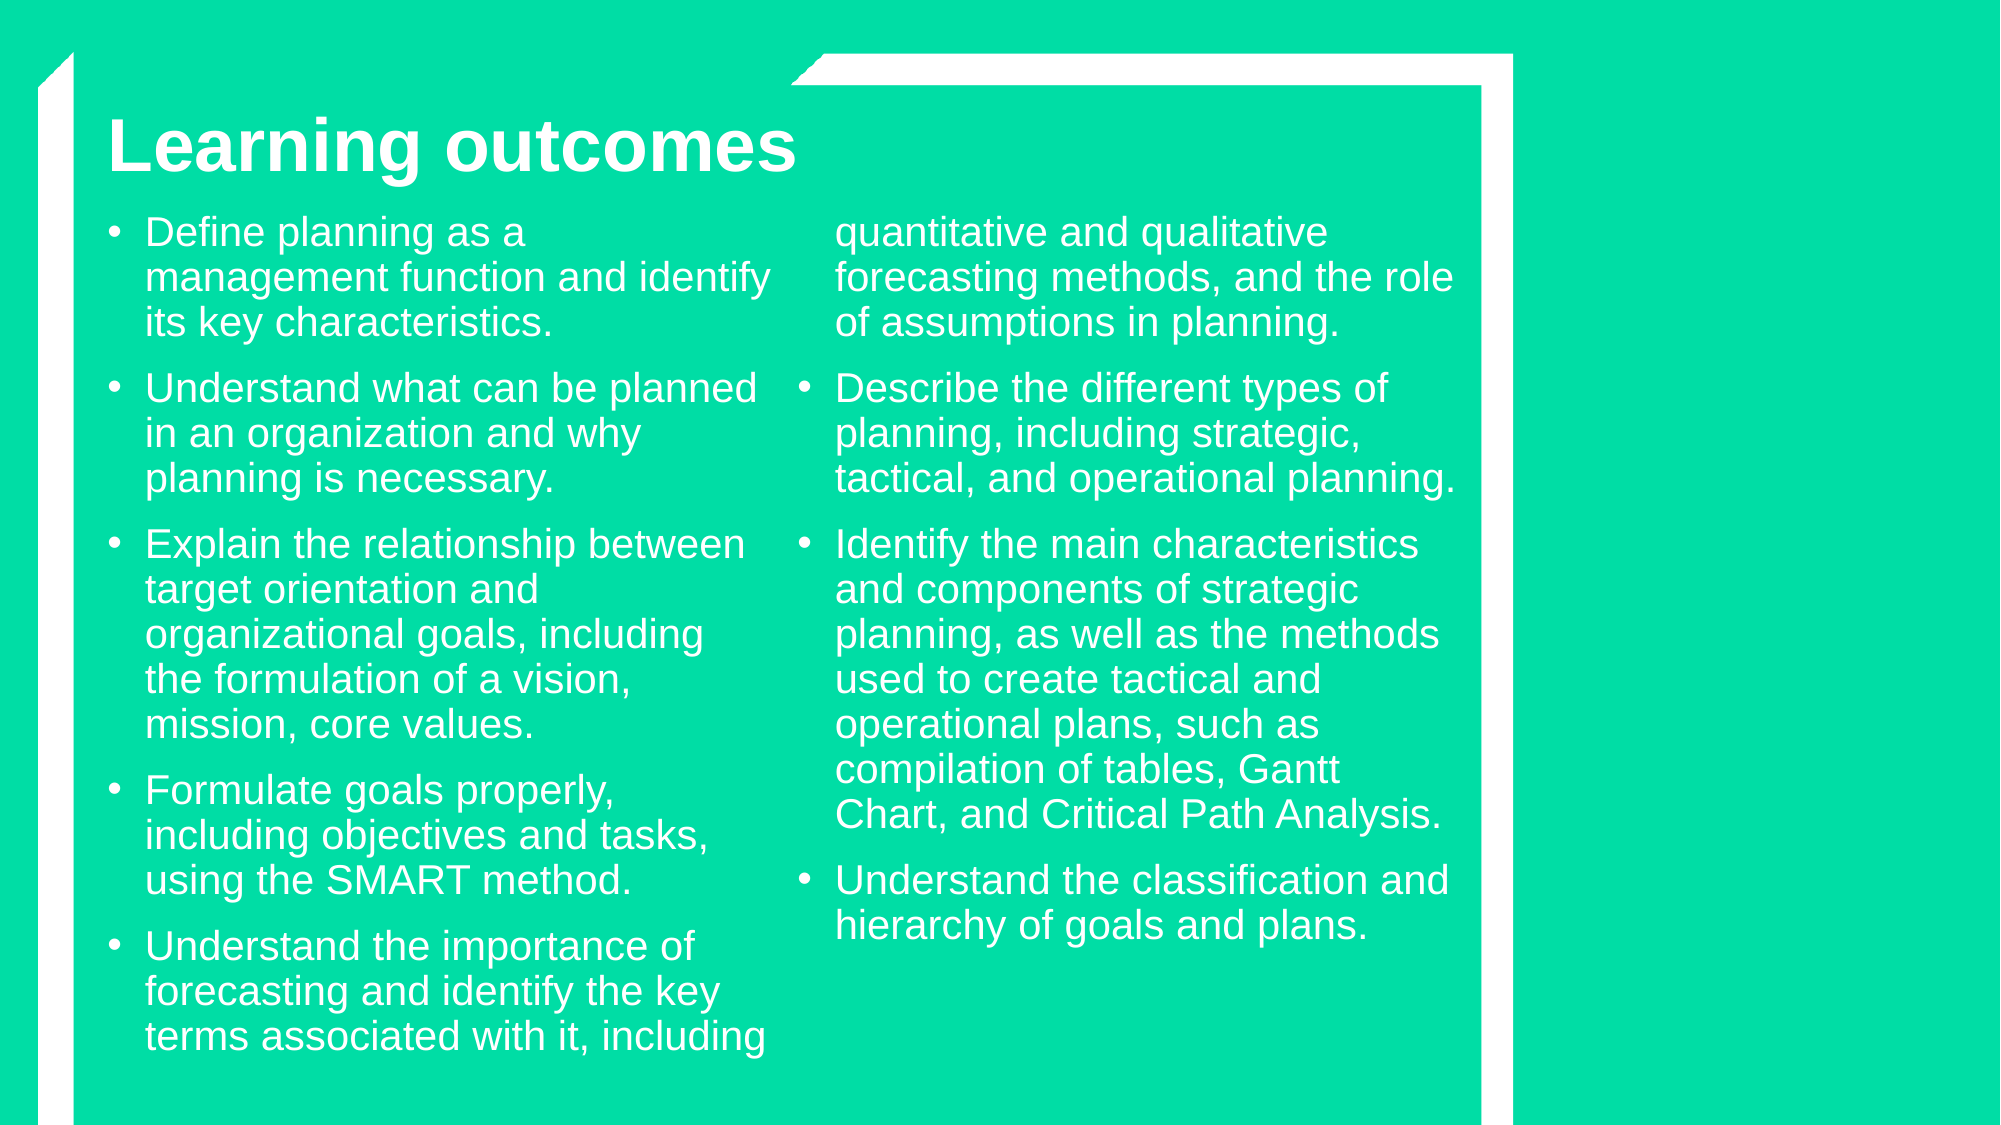

Learning outcomes
Define planning as a management function and identify its key characteristics.
Understand what can be planned in an organization and why planning is necessary.
Explain the relationship between target orientation and organizational goals, including the formulation of a vision, mission, core values.
Formulate goals properly, including objectives and tasks, using the SMART method.
Understand the importance of forecasting and identify the key terms associated with it, including quantitative and qualitative forecasting methods, and the role of assumptions in planning.
Describe the different types of planning, including strategic, tactical, and operational planning.
Identify the main characteristics and components of strategic planning, as well as the methods used to create tactical and operational plans, such as compilation of tables, Gantt Chart, and Critical Path Analysis.
Understand the classification and hierarchy of goals and plans.